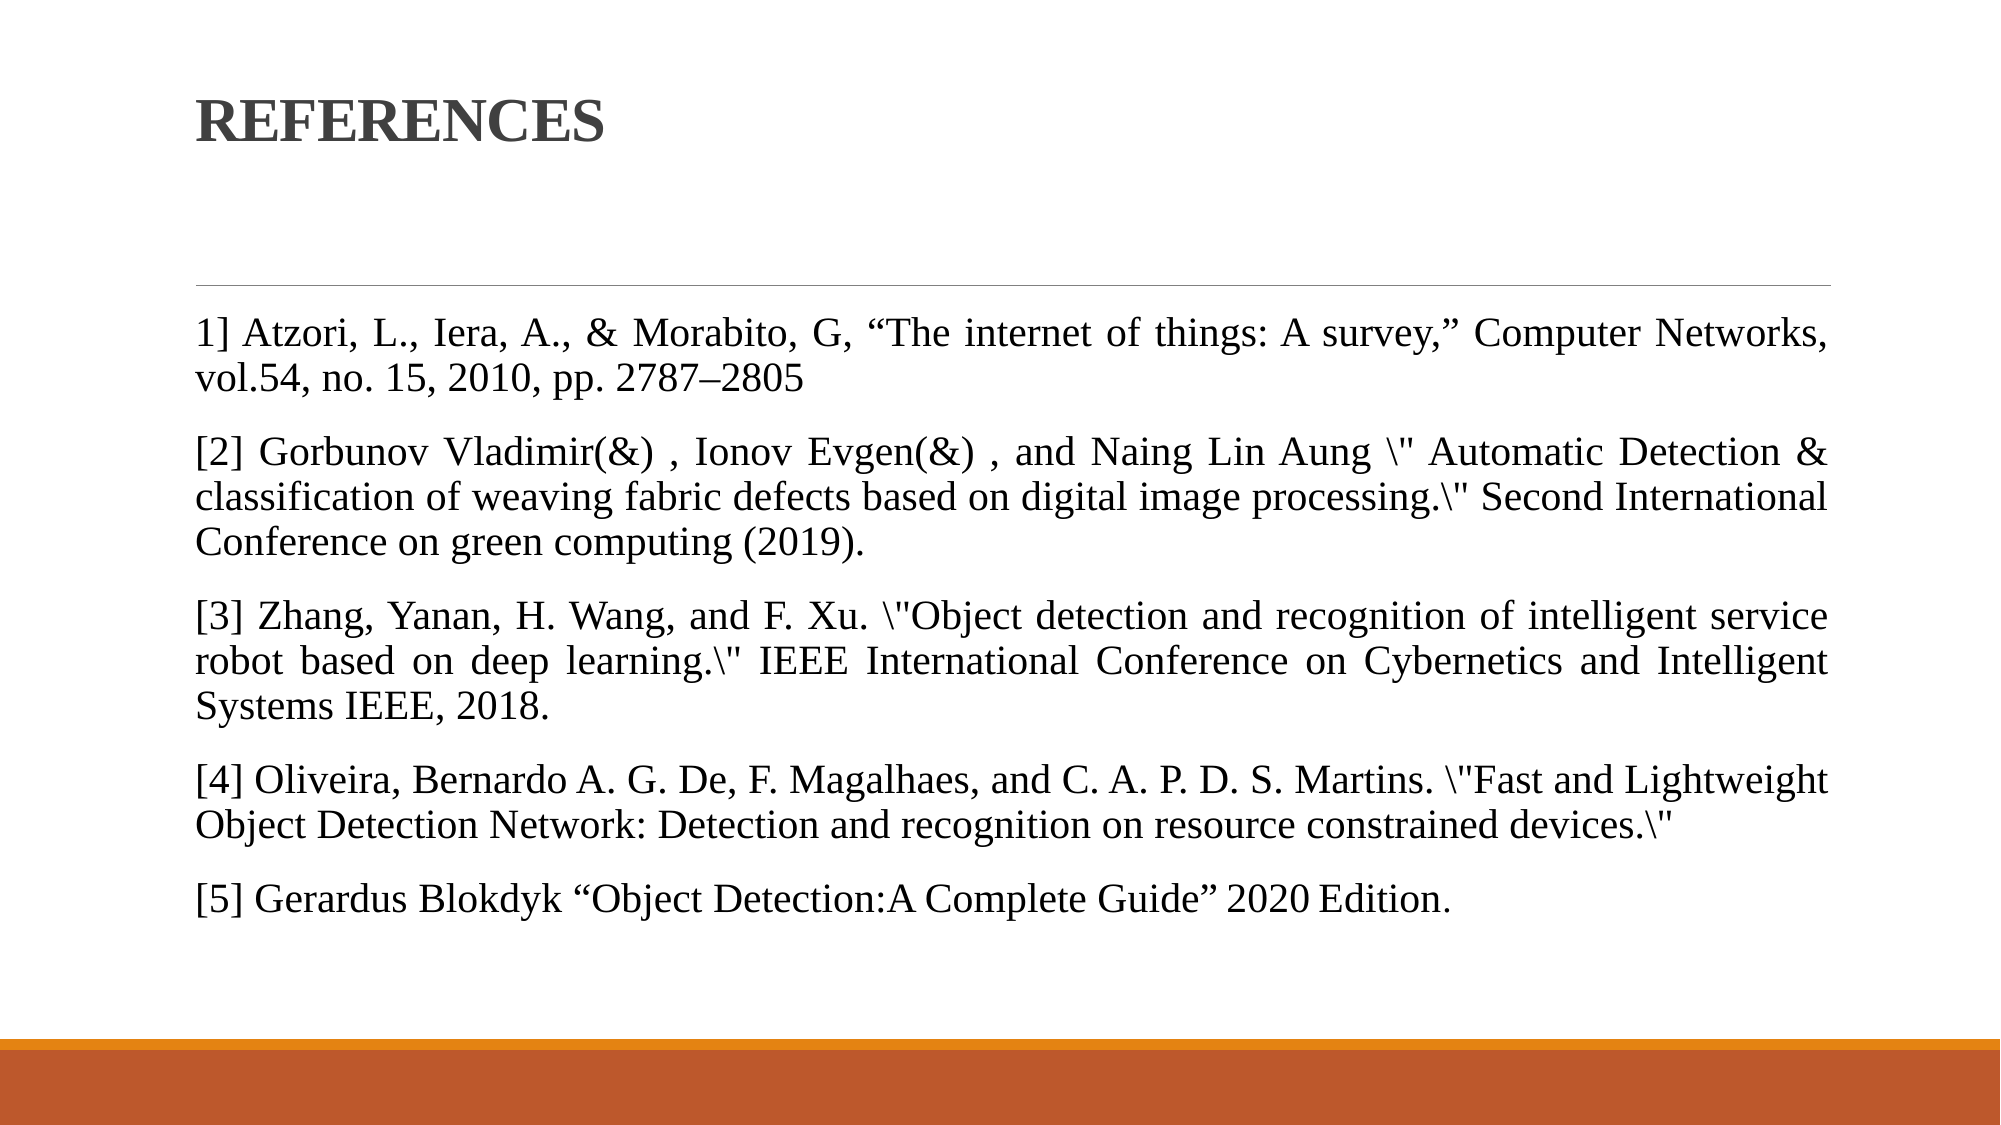

# REFERENCES
1] Atzori, L., Iera, A., & Morabito, G, “The internet of things: A survey,” Computer Networks, vol.54, no. 15, 2010, pp. 2787–2805
[2] Gorbunov Vladimir(&) , Ionov Evgen(&) , and Naing Lin Aung \" Automatic Detection & classification of weaving fabric defects based on digital image processing.\" Second International Conference on green computing (2019).
[3] Zhang, Yanan, H. Wang, and F. Xu. \"Object detection and recognition of intelligent service robot based on deep learning.\" IEEE International Conference on Cybernetics and Intelligent Systems IEEE, 2018.
[4] Oliveira, Bernardo A. G. De, F. Magalhaes, and C. A. P. D. S. Martins. \"Fast and Lightweight Object Detection Network: Detection and recognition on resource constrained devices.\"
[5] Gerardus Blokdyk “Object Detection:A Complete Guide” 2020 Edition.